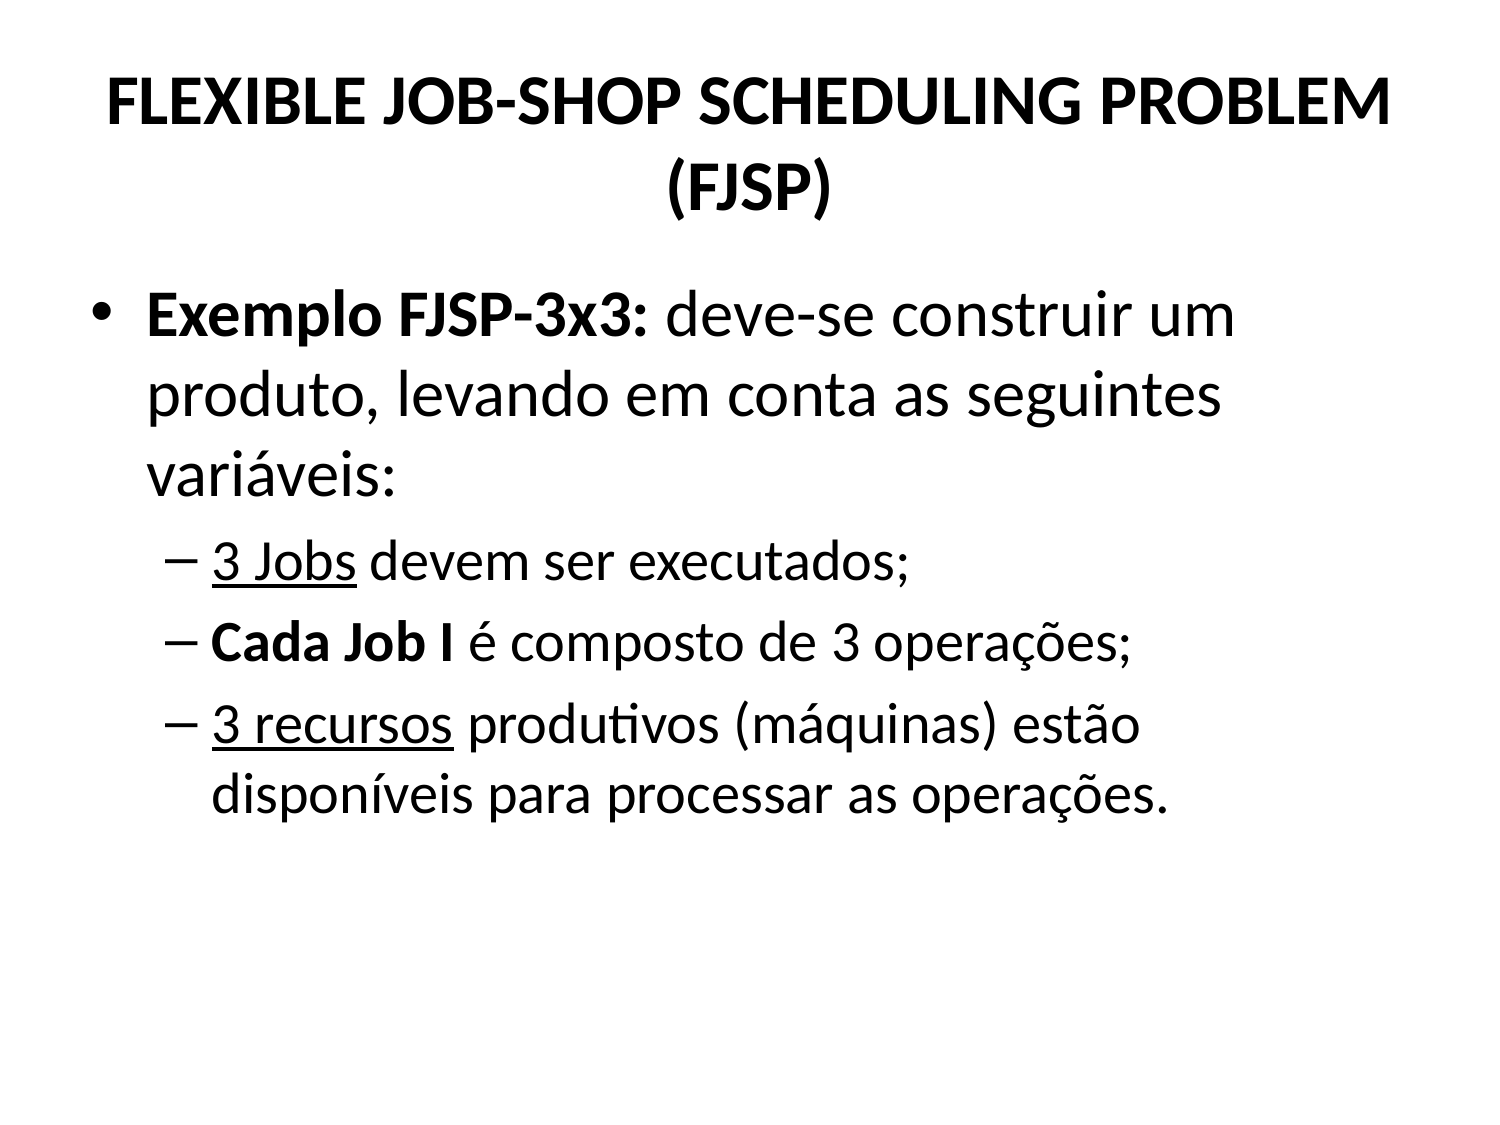

# FLEXIBLE JOB-SHOP SCHEDULING PROBLEM (FJSP)
Exemplo FJSP-3x3: deve-se construir um produto, levando em conta as seguintes variáveis:
3 Jobs devem ser executados;
Cada Job I é composto de 3 operações;
3 recursos produtivos (máquinas) estão disponíveis para processar as operações.